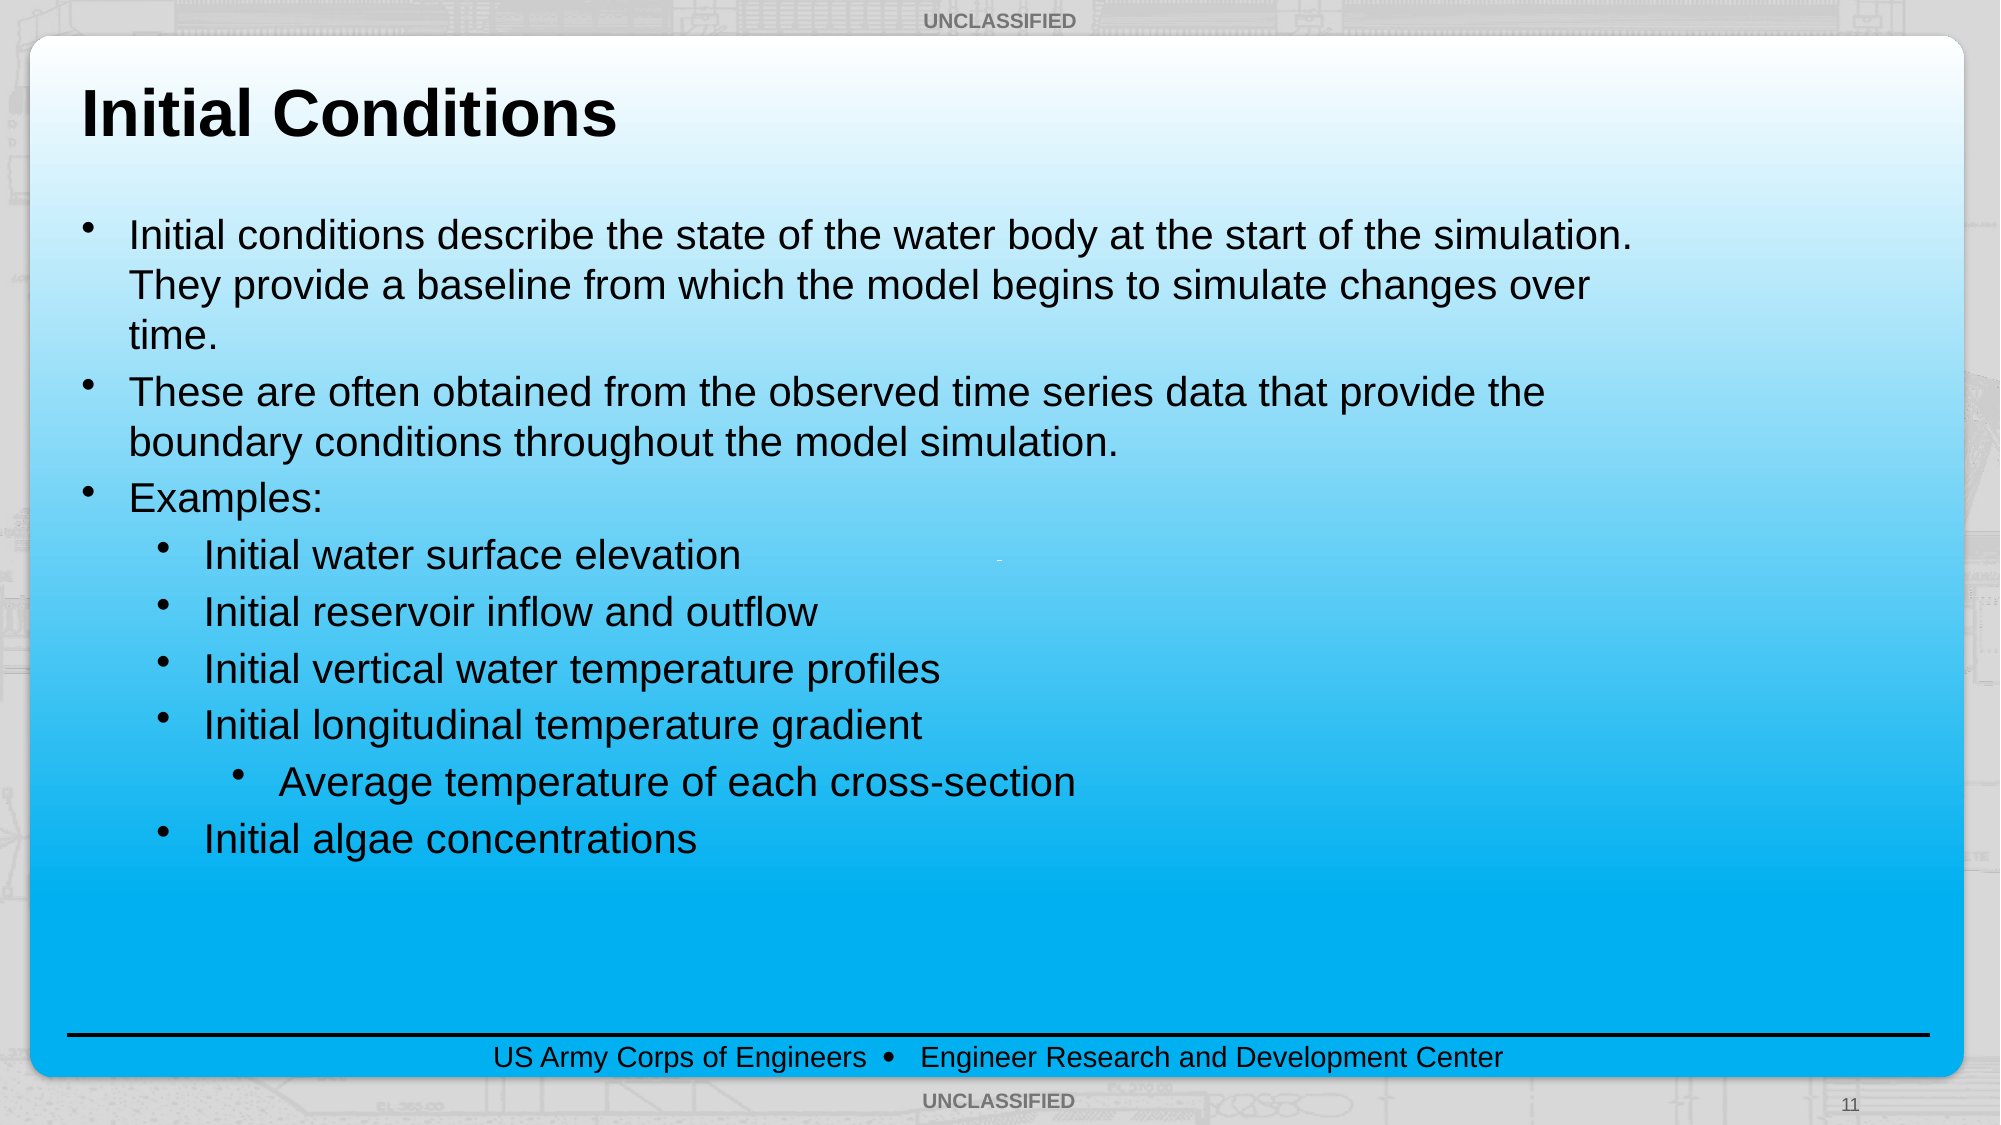

# Initial Conditions
Initial conditions describe the state of the water body at the start of the simulation. They provide a baseline from which the model begins to simulate changes over time.
These are often obtained from the observed time series data that provide the boundary conditions throughout the model simulation.
Examples:
Initial water surface elevation
Initial reservoir inflow and outflow
Initial vertical water temperature profiles
Initial longitudinal temperature gradient
Average temperature of each cross-section
Initial algae concentrations
11